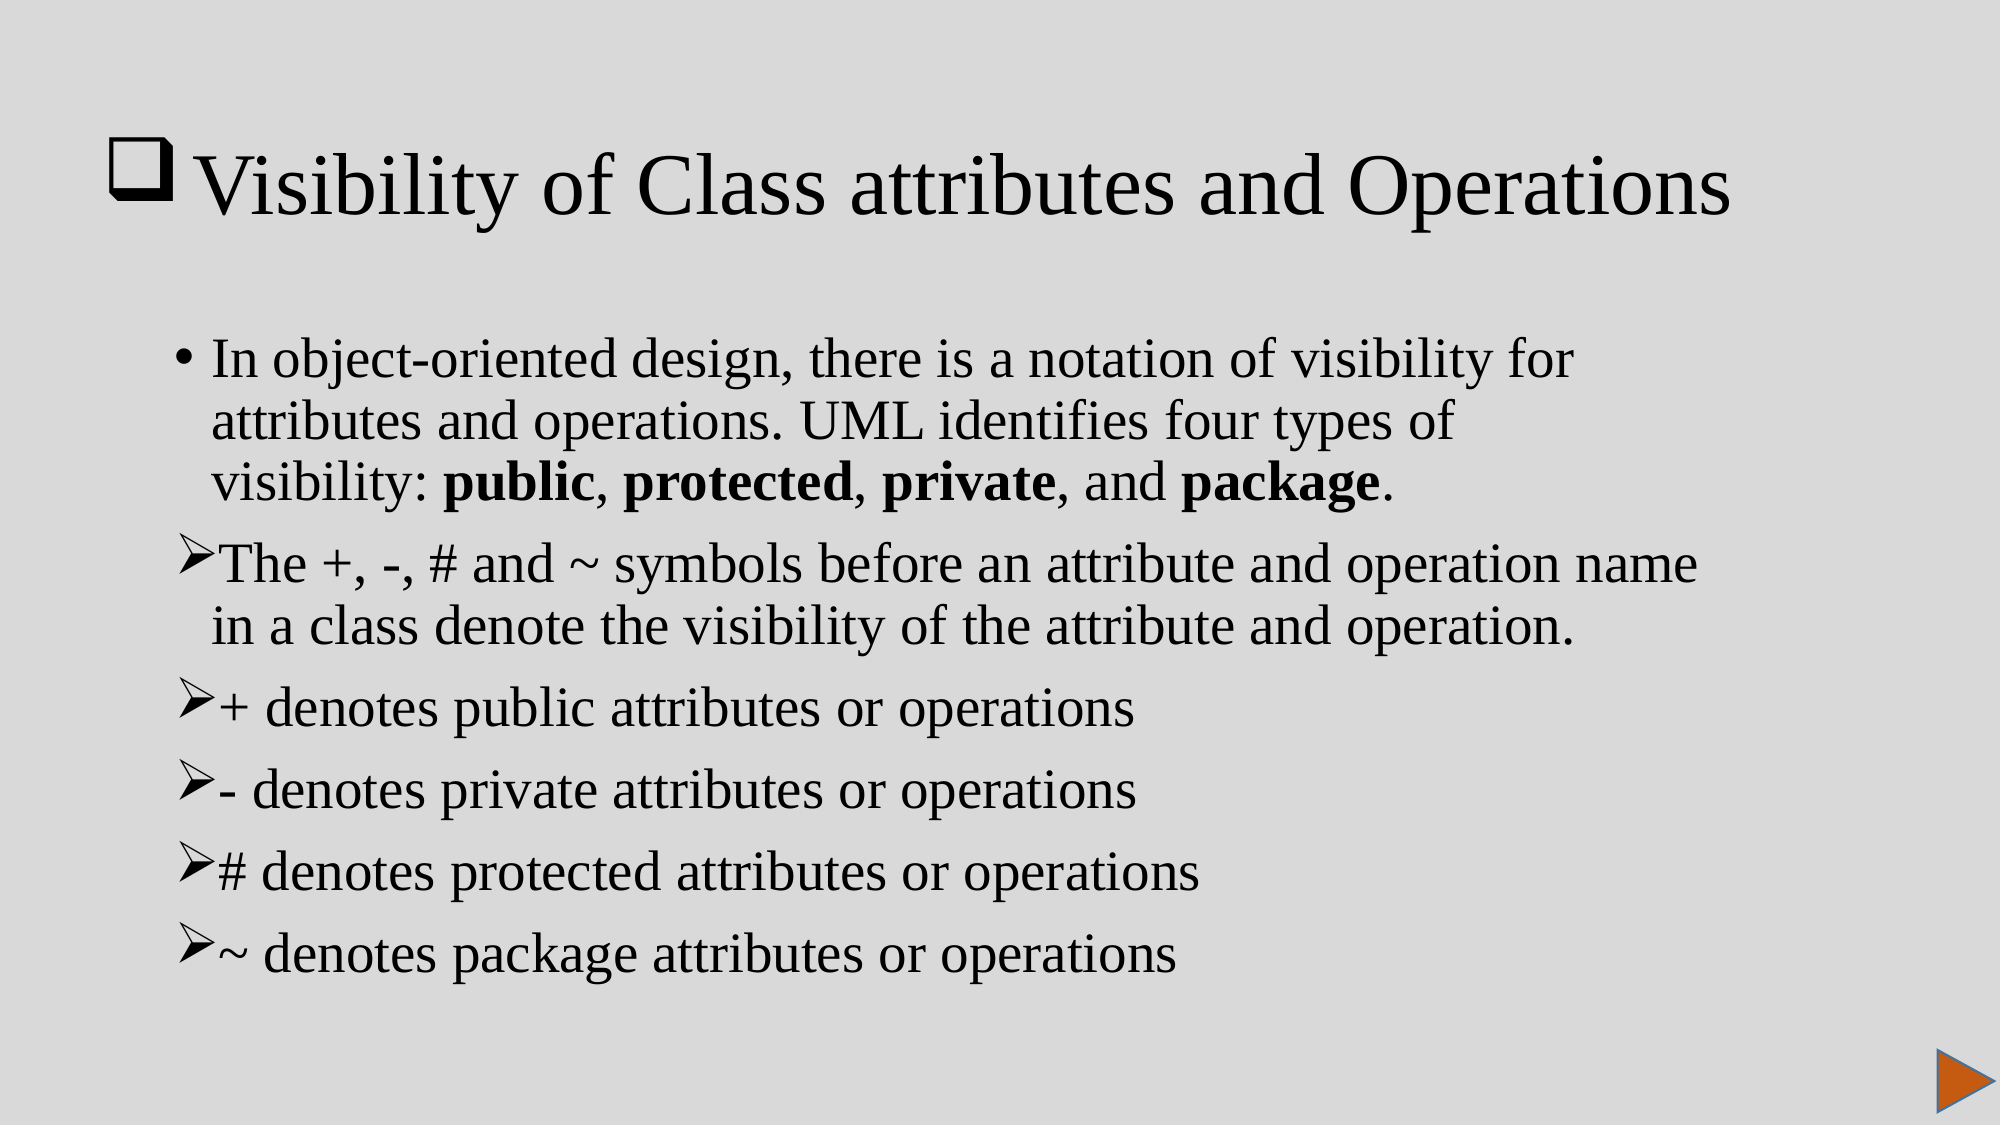

# Visibility of Class attributes and Operations
In object-oriented design, there is a notation of visibility for attributes and operations. UML identifies four types of visibility: public, protected, private, and package.
The +, -, # and ~ symbols before an attribute and operation name in a class denote the visibility of the attribute and operation.
+ denotes public attributes or operations
- denotes private attributes or operations
# denotes protected attributes or operations
~ denotes package attributes or operations